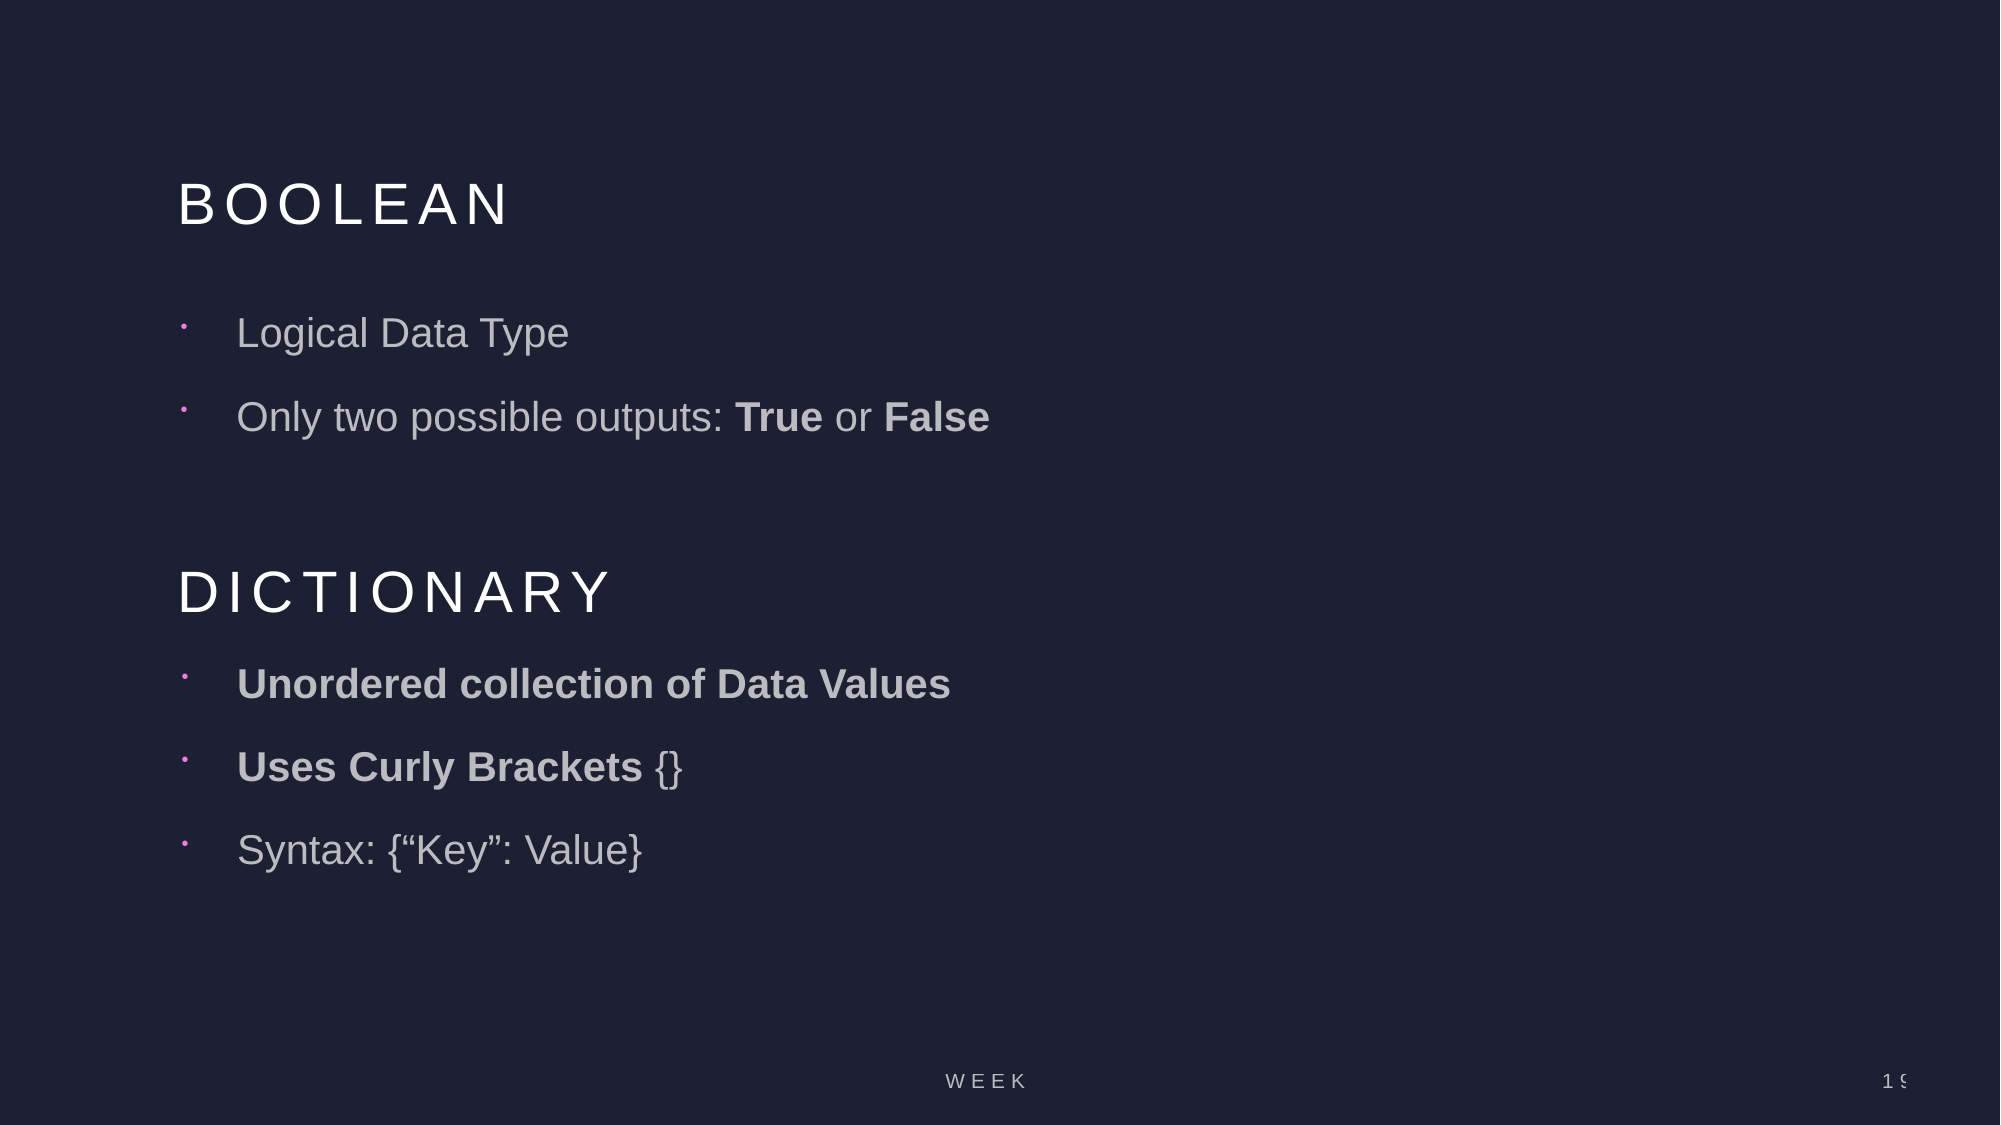

# Boolean
Logical Data Type
Only two possible outputs: True or False

Dictionary
Unordered collection of Data Values
Uses Curly Brackets {}
Syntax: {“Key”: Value}
Week 1
19